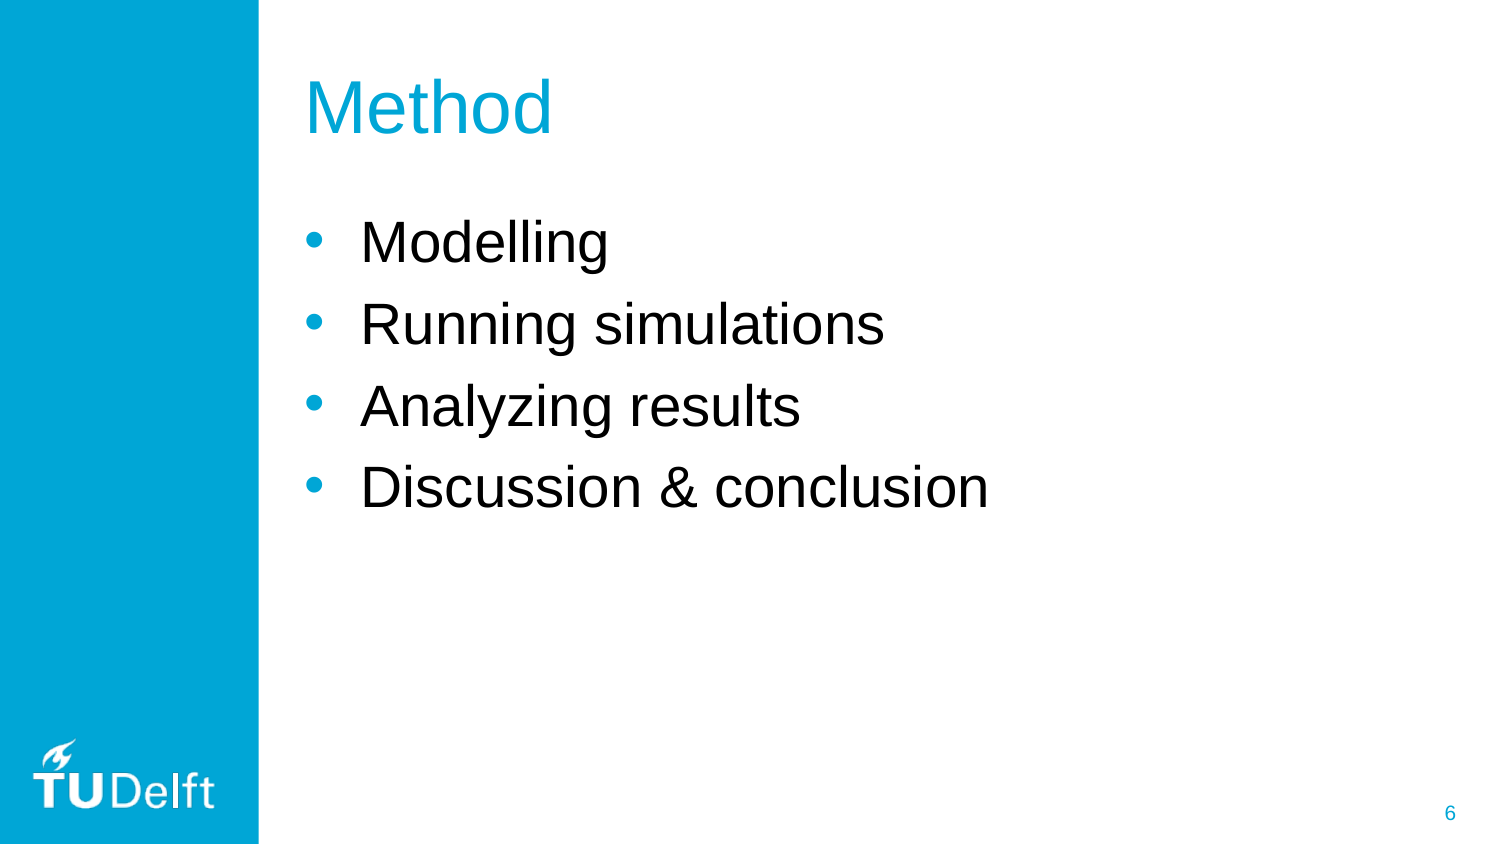

# Method
Modelling
Running simulations
Analyzing results
Discussion & conclusion